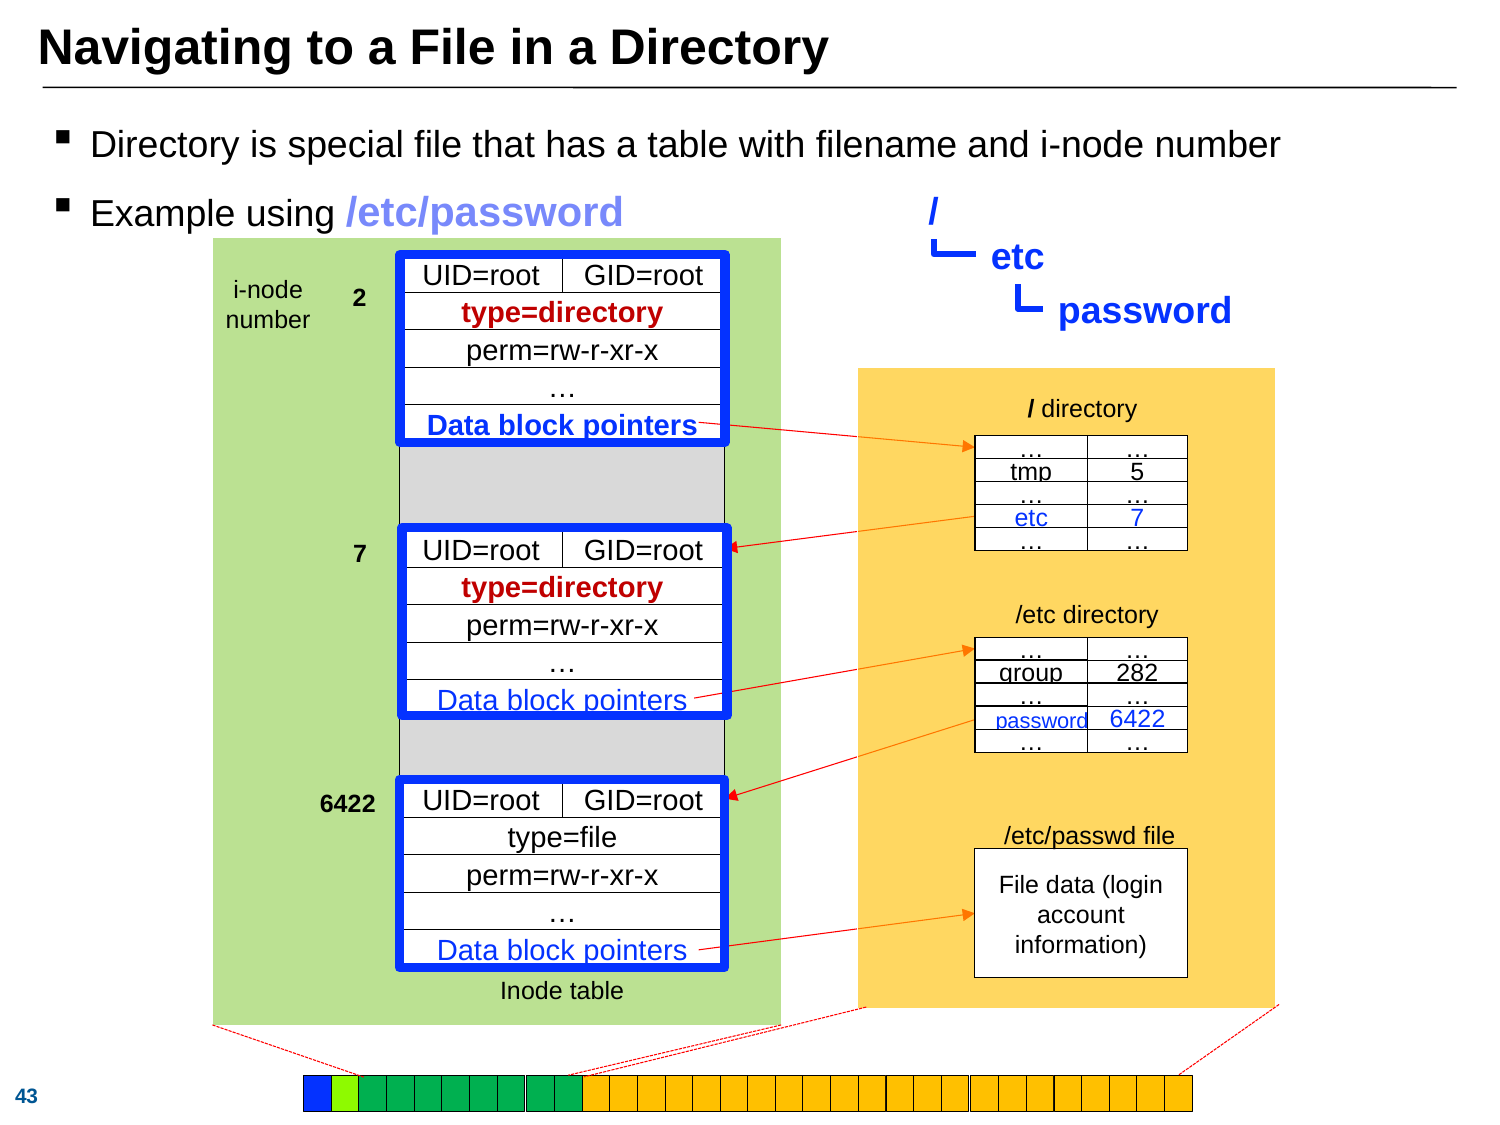

# Navigating to a File in a Directory
Directory is special file that has a table with filename and i-node number
Example using /etc/password
/
etc

UID=root
GID=root
i-node
number
2
password
type=directory
perm=rw-r-xr-x
…

/ directory
…
…
tmp
5
…
…
etc
7
…
…
/etc directory
…
…
group
282
…
…
password
6422
…
…
/etc/passwd file
File data (login account information)
Data block pointers

7
UID=root
GID=root
type=directory
perm=rw-r-xr-x
…
Data block pointers

6422
UID=root
GID=root
type=file
perm=rw-r-xr-x
…
Data block pointers
Inode table
43